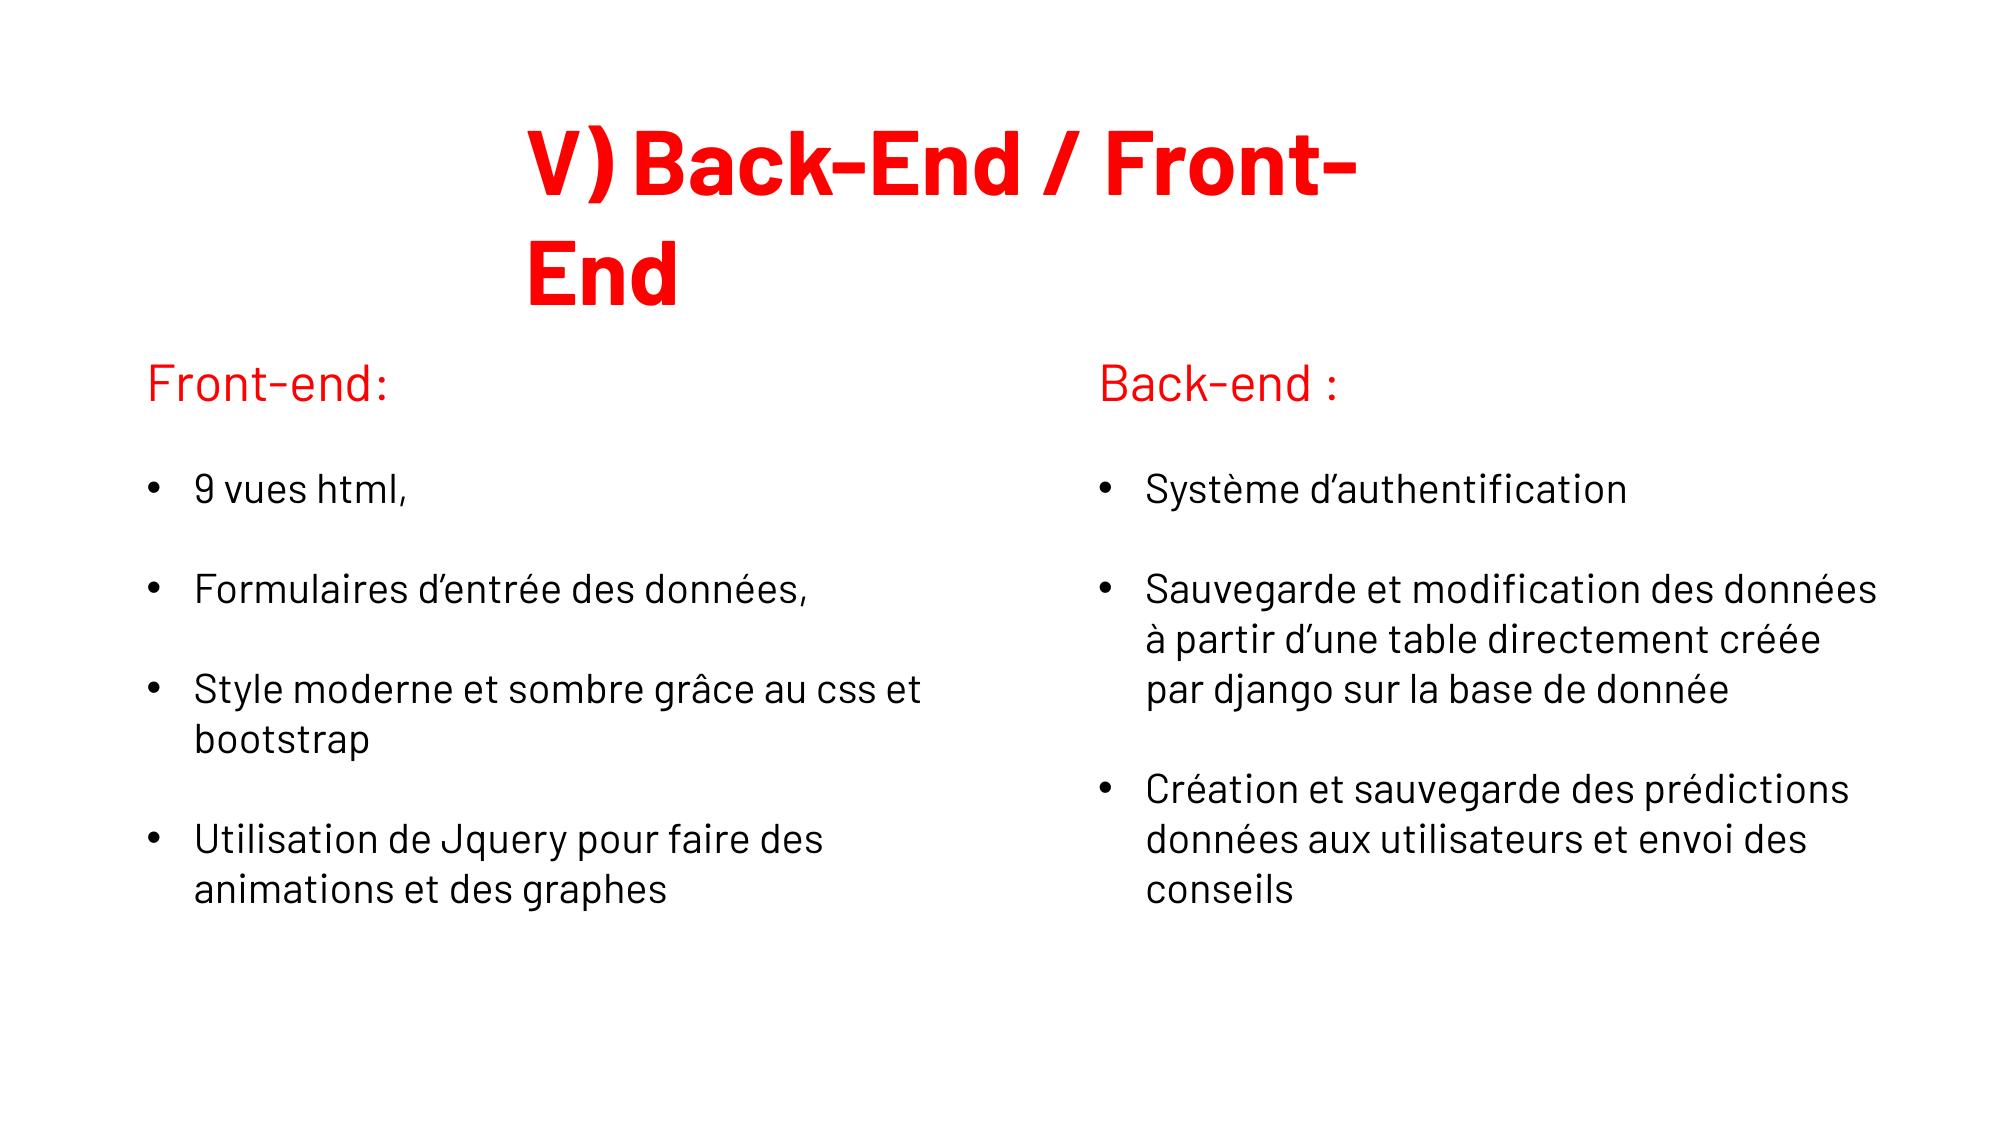

V) Back-End / Front-End
Front-end:

9 vues html,

Formulaires d’entrée des données,

Style moderne et sombre grâce au css et bootstrap

Utilisation de Jquery pour faire des animations et des graphes
Back-end :

Système d’authentification

Sauvegarde et modification des données à partir d’une table directement créée par django sur la base de donnée

Création et sauvegarde des prédictions données aux utilisateurs et envoi des conseils